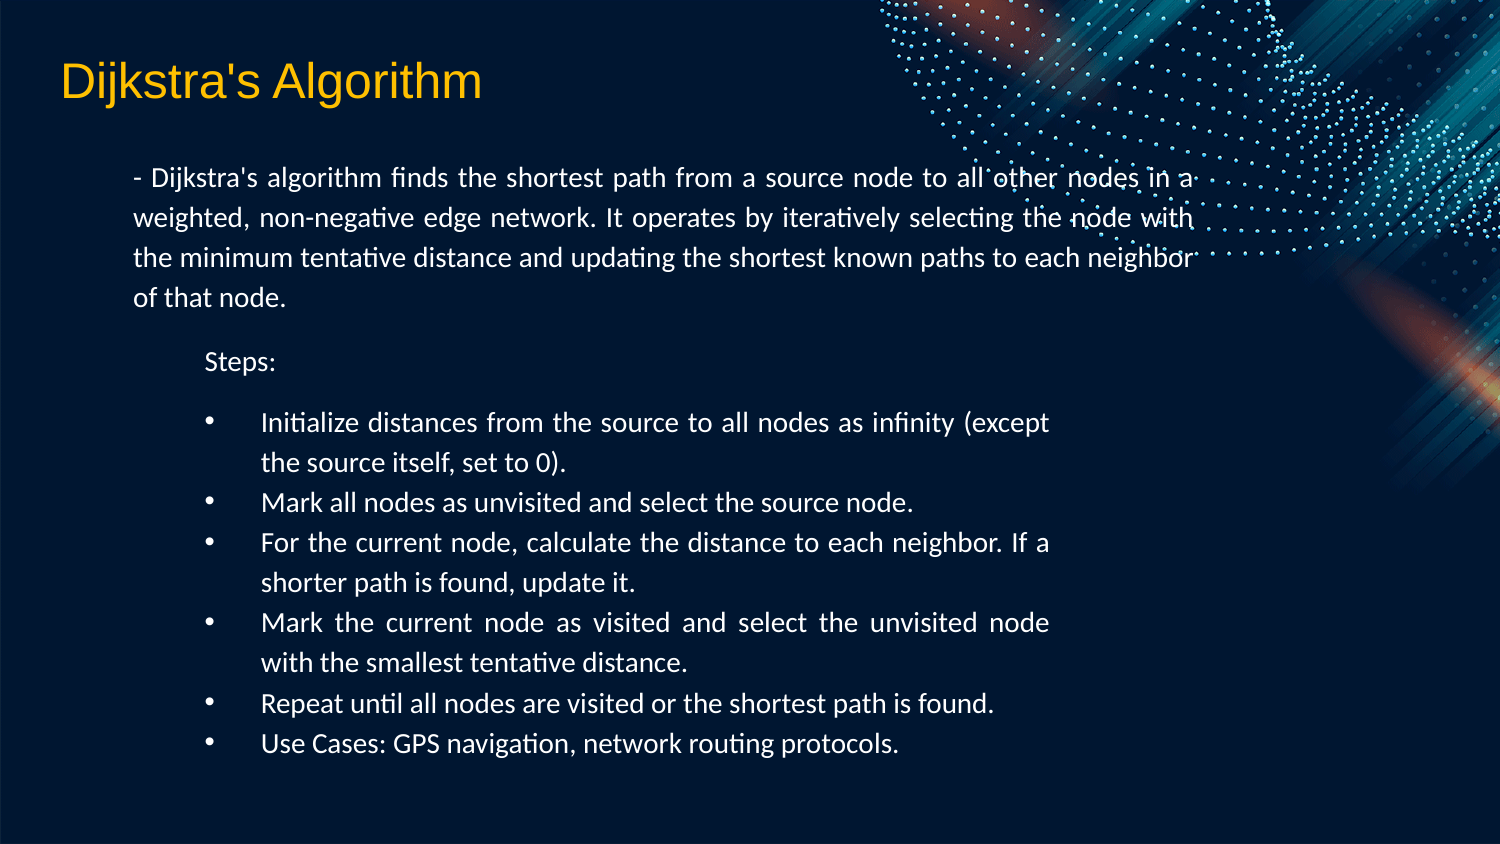

# Dijkstra's Algorithm
- Dijkstra's algorithm finds the shortest path from a source node to all other nodes in a weighted, non-negative edge network. It operates by iteratively selecting the node with the minimum tentative distance and updating the shortest known paths to each neighbor of that node.
Steps:
Initialize distances from the source to all nodes as infinity (except the source itself, set to 0).
Mark all nodes as unvisited and select the source node.
For the current node, calculate the distance to each neighbor. If a shorter path is found, update it.
Mark the current node as visited and select the unvisited node with the smallest tentative distance.
Repeat until all nodes are visited or the shortest path is found.
Use Cases: GPS navigation, network routing protocols.